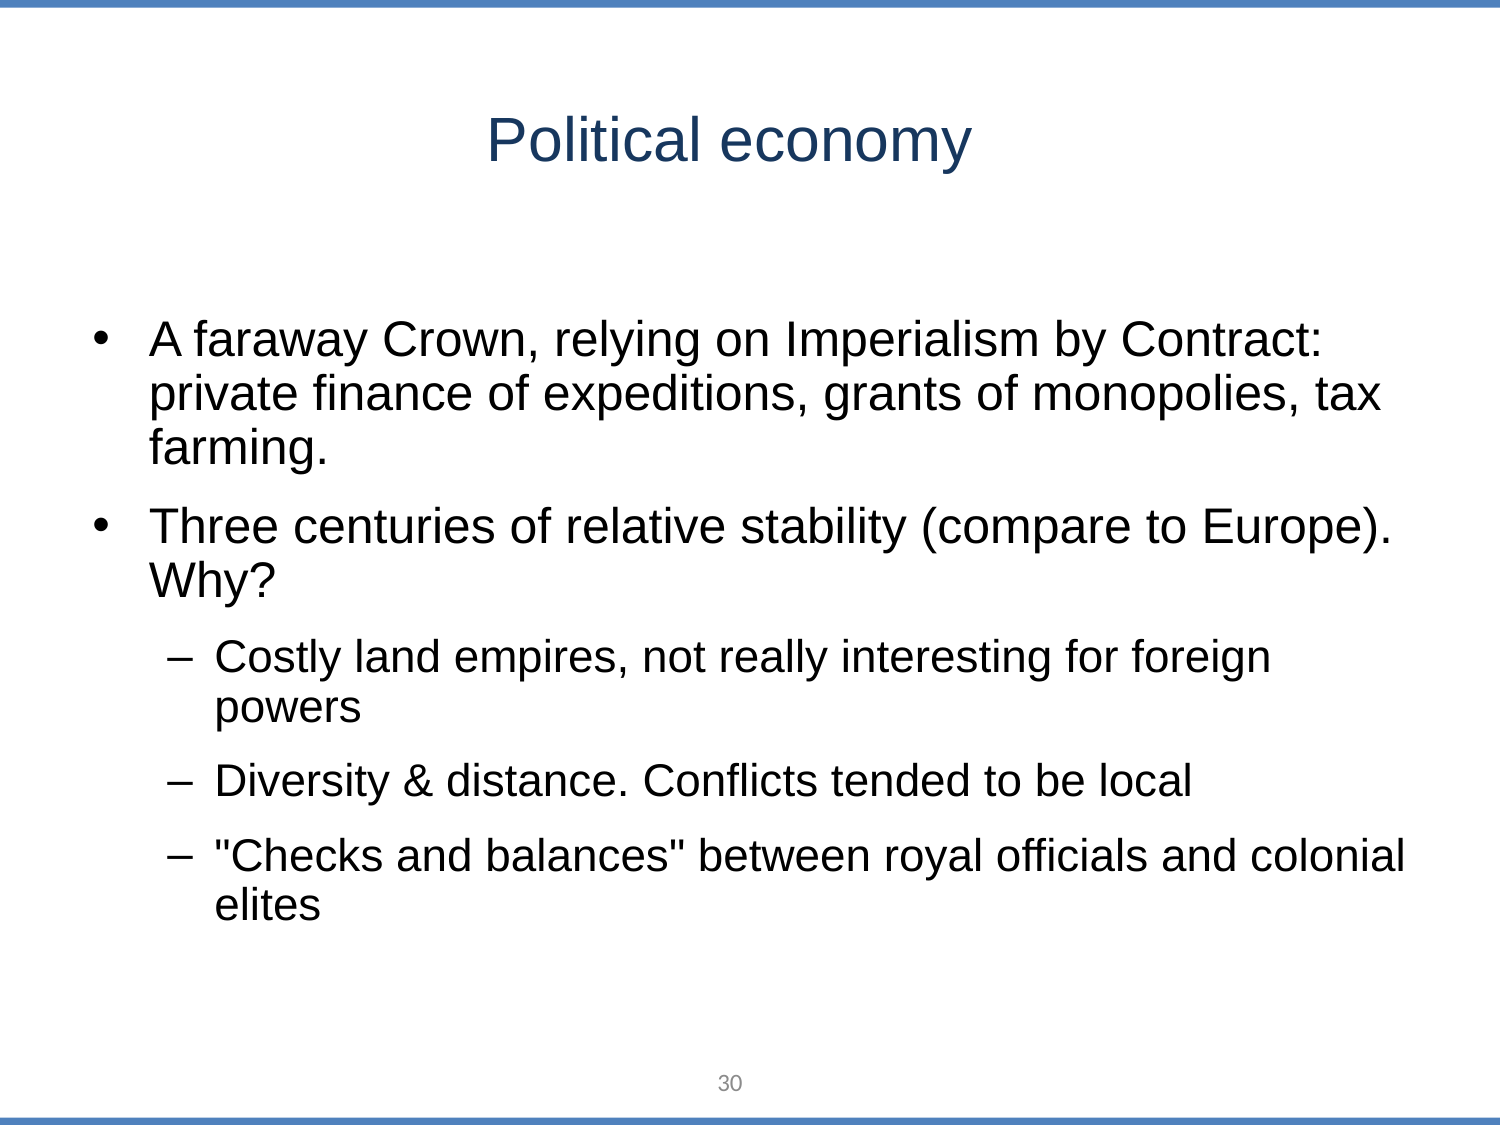

# Political economy
A faraway Crown, relying on Imperialism by Contract: private finance of expeditions, grants of monopolies, tax farming.
Three centuries of relative stability (compare to Europe). Why?
Costly land empires, not really interesting for foreign powers
Diversity & distance. Conflicts tended to be local
"Checks and balances" between royal officials and colonial elites

30